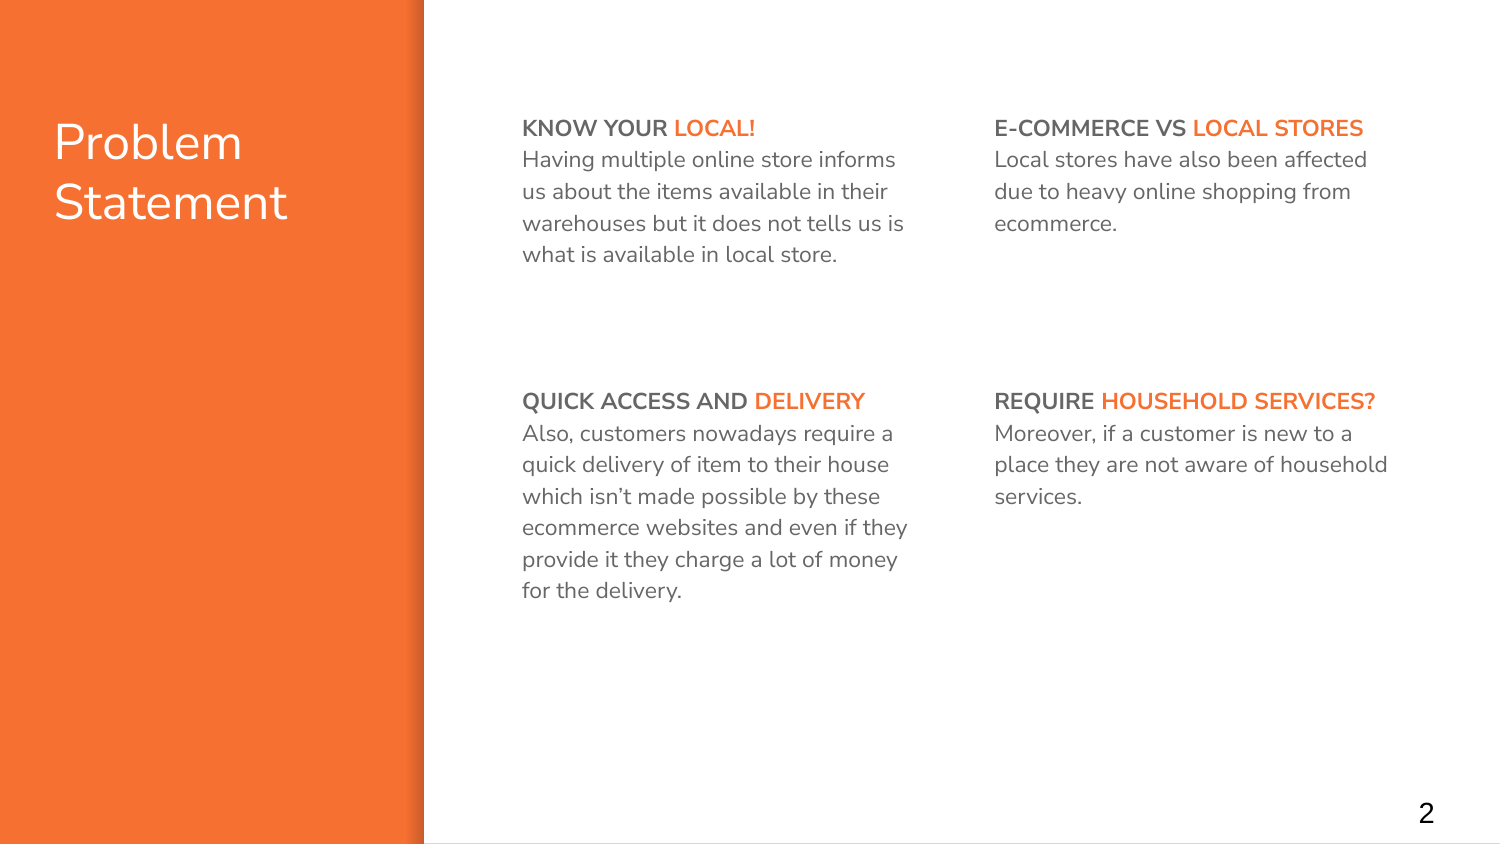

# Problem Statement
KNOW YOUR LOCAL!
­­Having multiple online store informs us about the items available in their warehouses but it does not tells us is what is available in local store.

E-COMMERCE VS LOCAL STORES
Local stores have also been affected due to heavy online shopping from ecommerce.
QUICK ACCESS AND DELIVERY
Also, customers nowadays require a quick delivery of item to their house which isn’t made possible by these ecommerce websites and even if they provide it they charge a lot of money for the delivery.

REQUIRE HOUSEHOLD SERVICES?
Moreover, if a customer is new to a place they are not aware of household services.
2